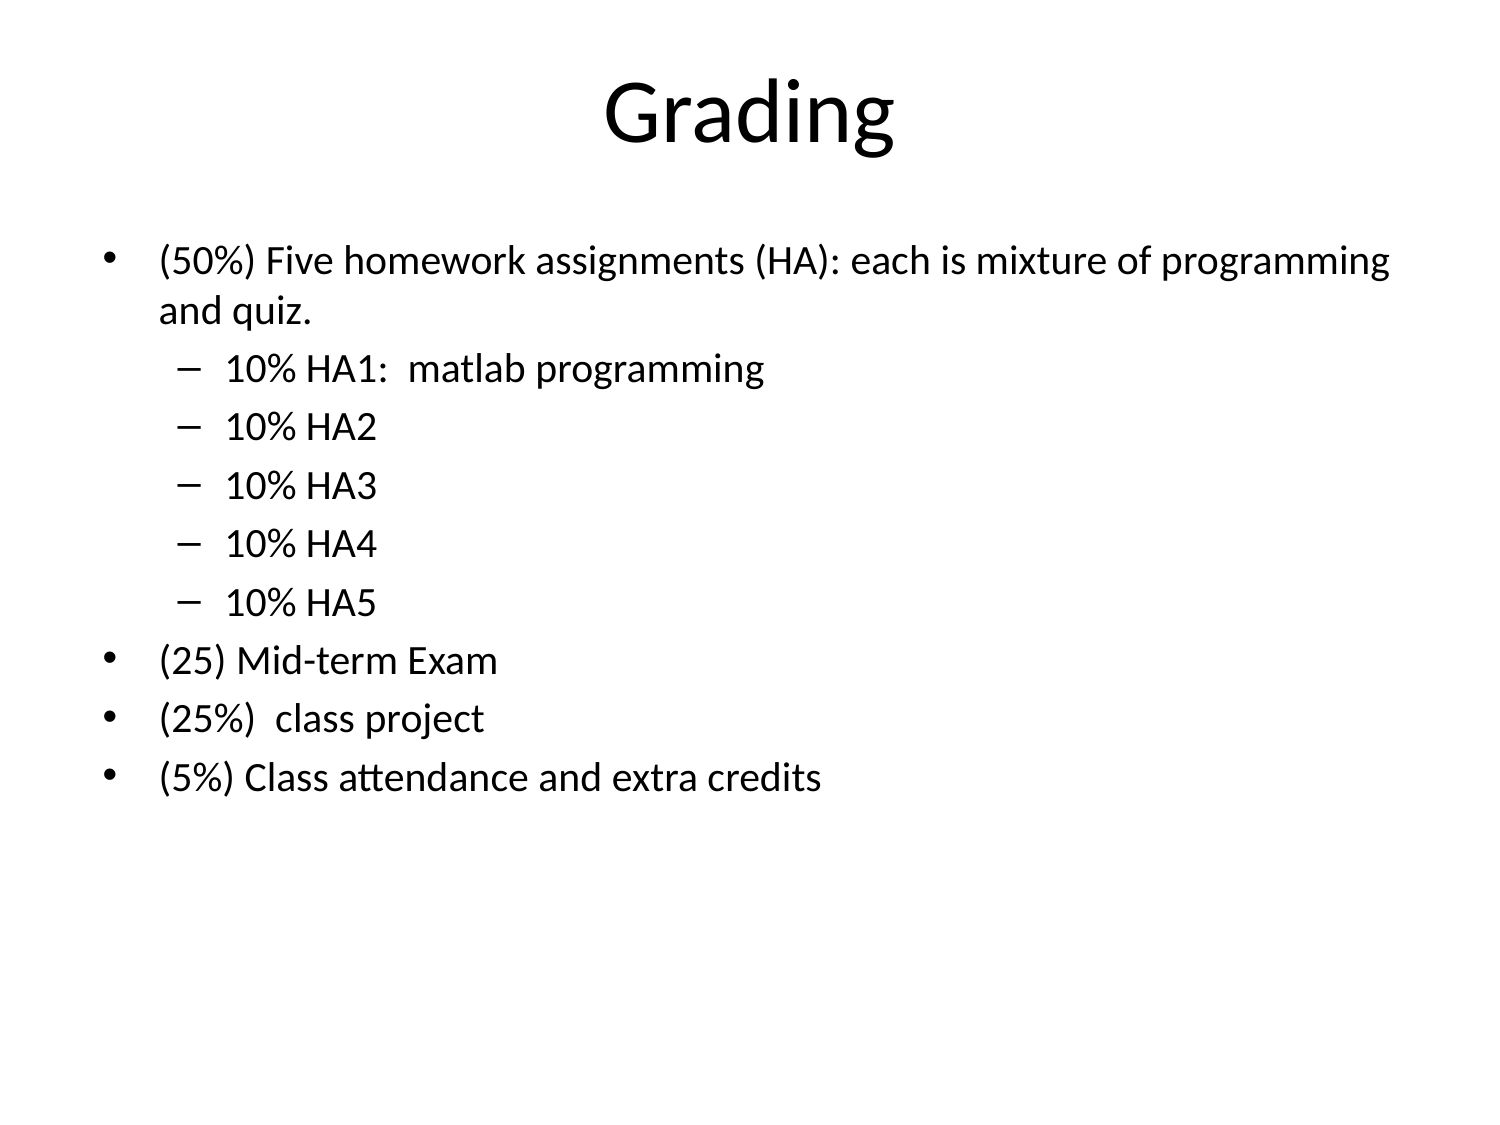

# Grading
(50%) Five homework assignments (HA): each is mixture of programming and quiz.
10% HA1:  matlab programming
10% HA2
10% HA3
10% HA4
10% HA5
(25) Mid-term Exam
(25%)  class project
(5%) Class attendance and extra credits